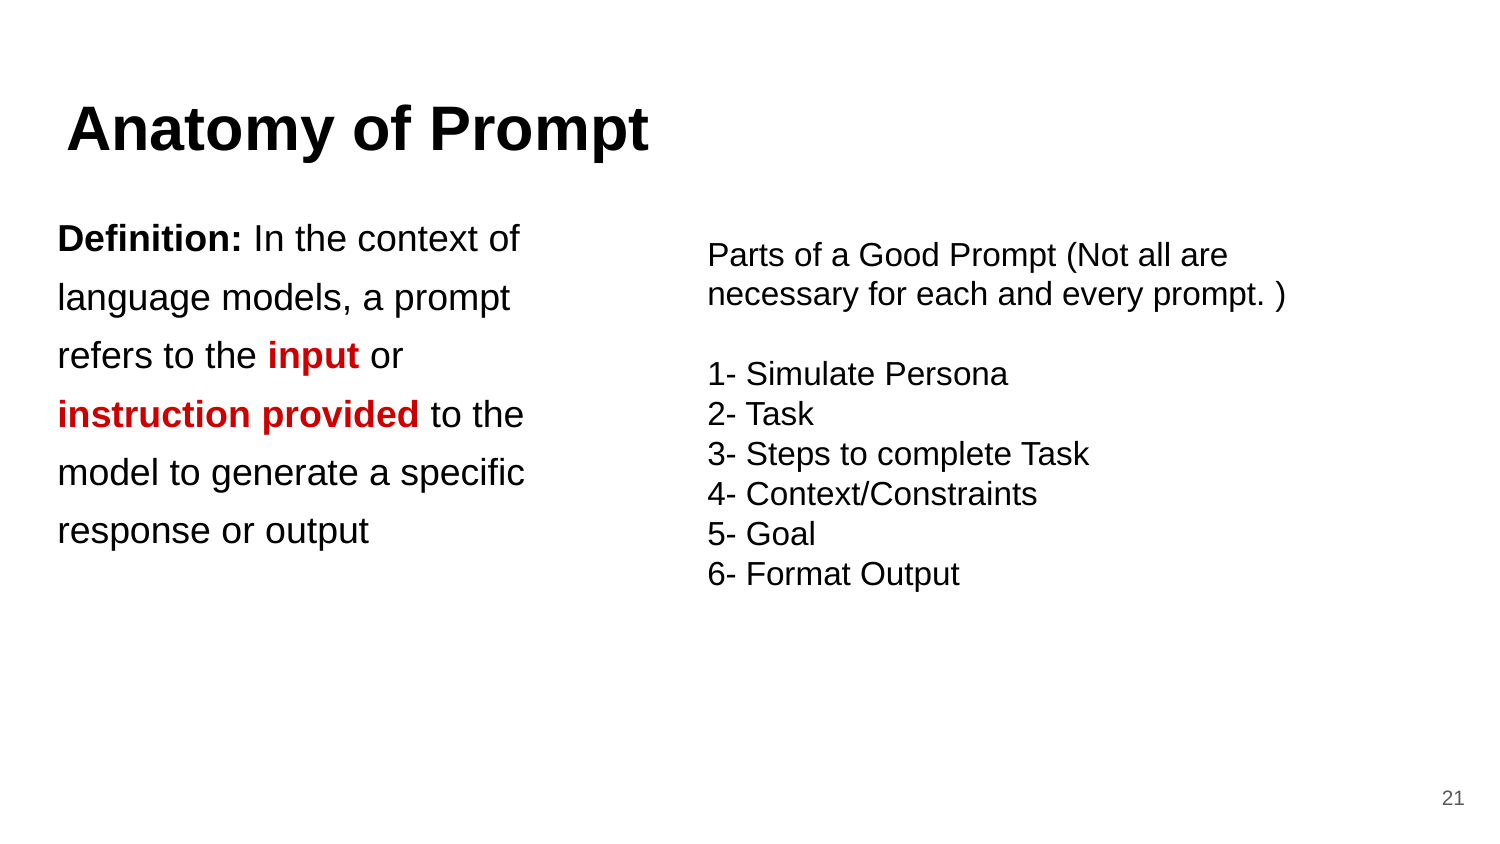

# Anatomy of Prompt
Definition: In the context of language models, a prompt refers to the input or instruction provided to the model to generate a specific response or output
Parts of a Good Prompt (Not all are necessary for each and every prompt. )

1- Simulate Persona
2- Task
3- Steps to complete Task
4- Context/Constraints
5- Goal
6- Format Output

21